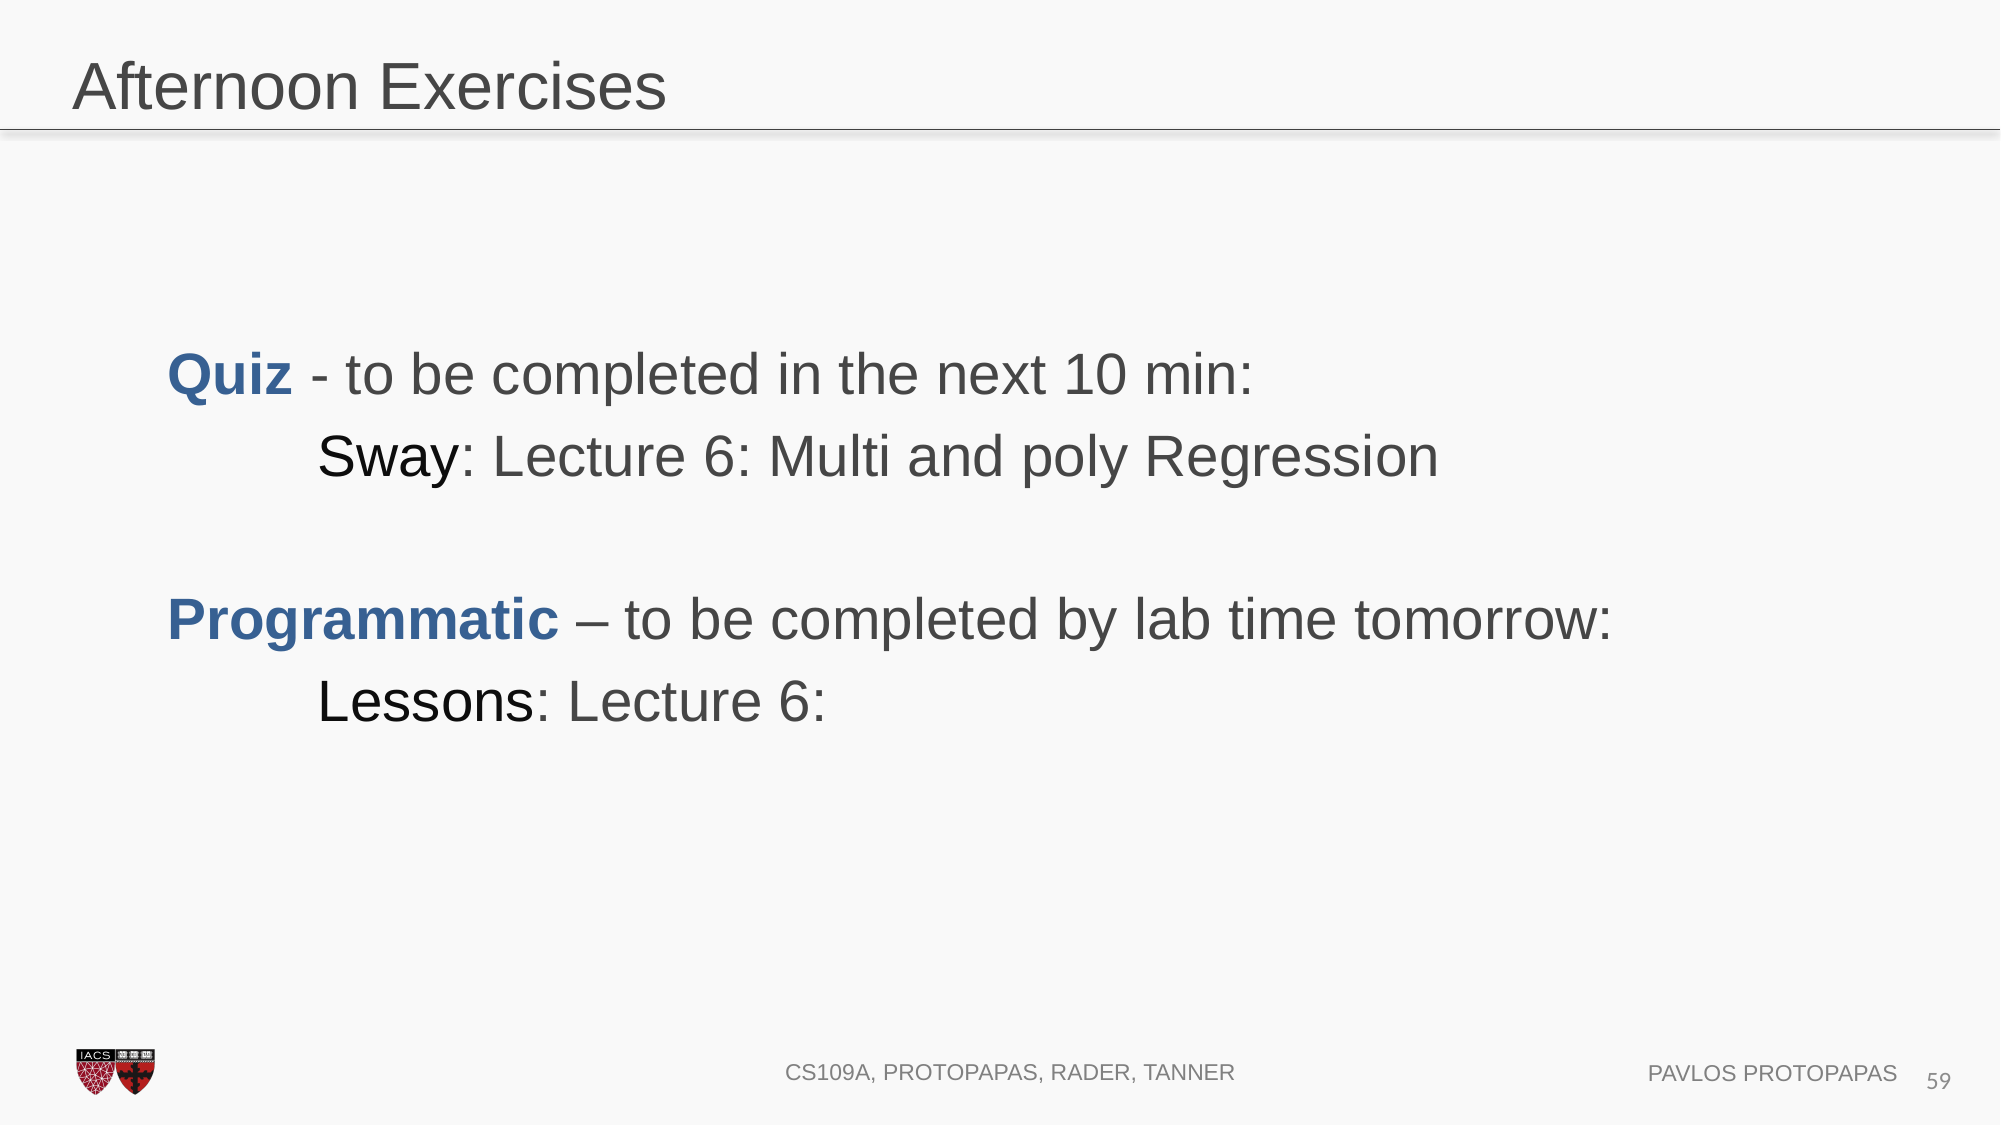

# Afternoon Exercises
Quiz - to be completed in the next 10 min:
	Sway: Lecture 6: Multi and poly Regression

Programmatic – to be completed by lab time tomorrow:
	Lessons: Lecture 6:
59